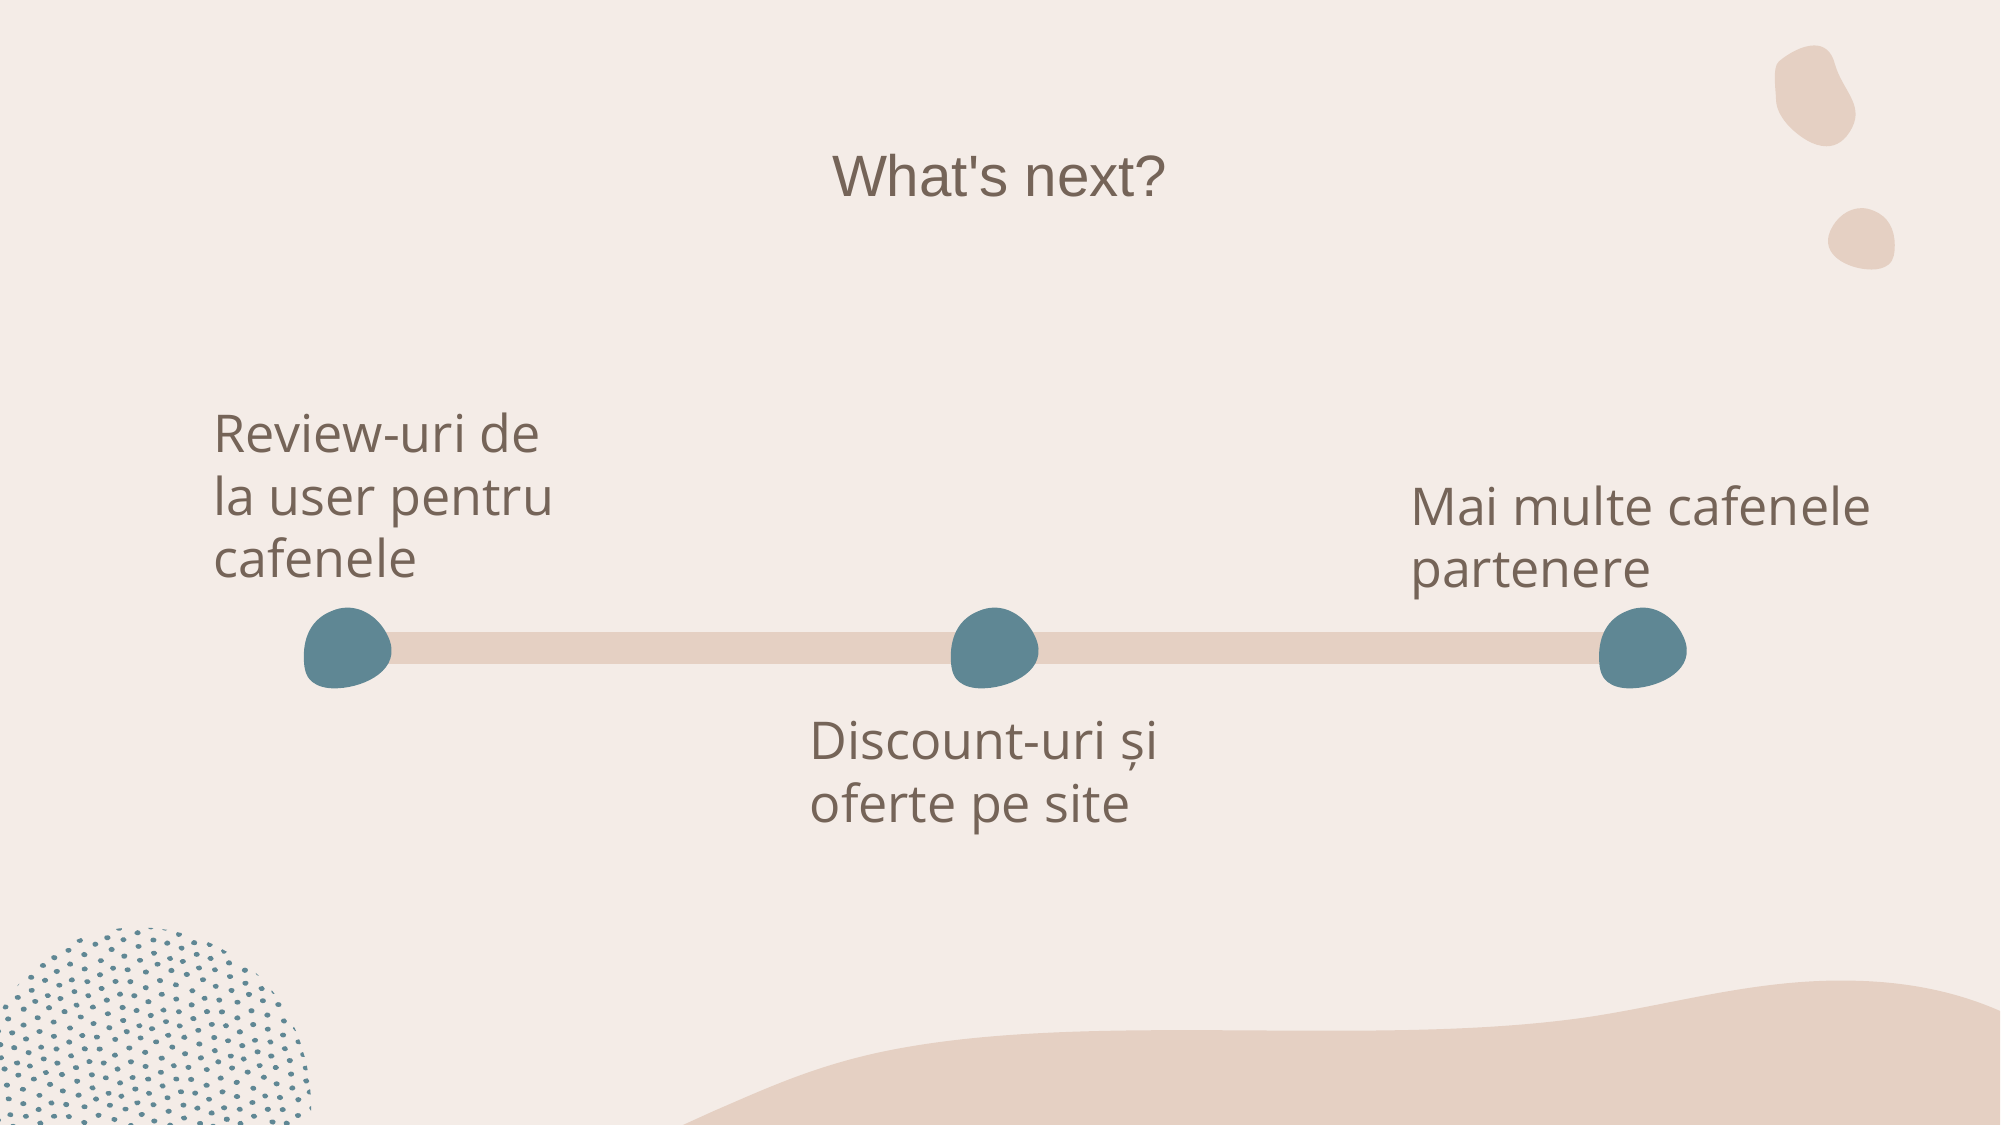

# What's next?
Review-uri de la user pentru cafenele
Mai multe cafenele partenere

Discount-uri și oferte pe site